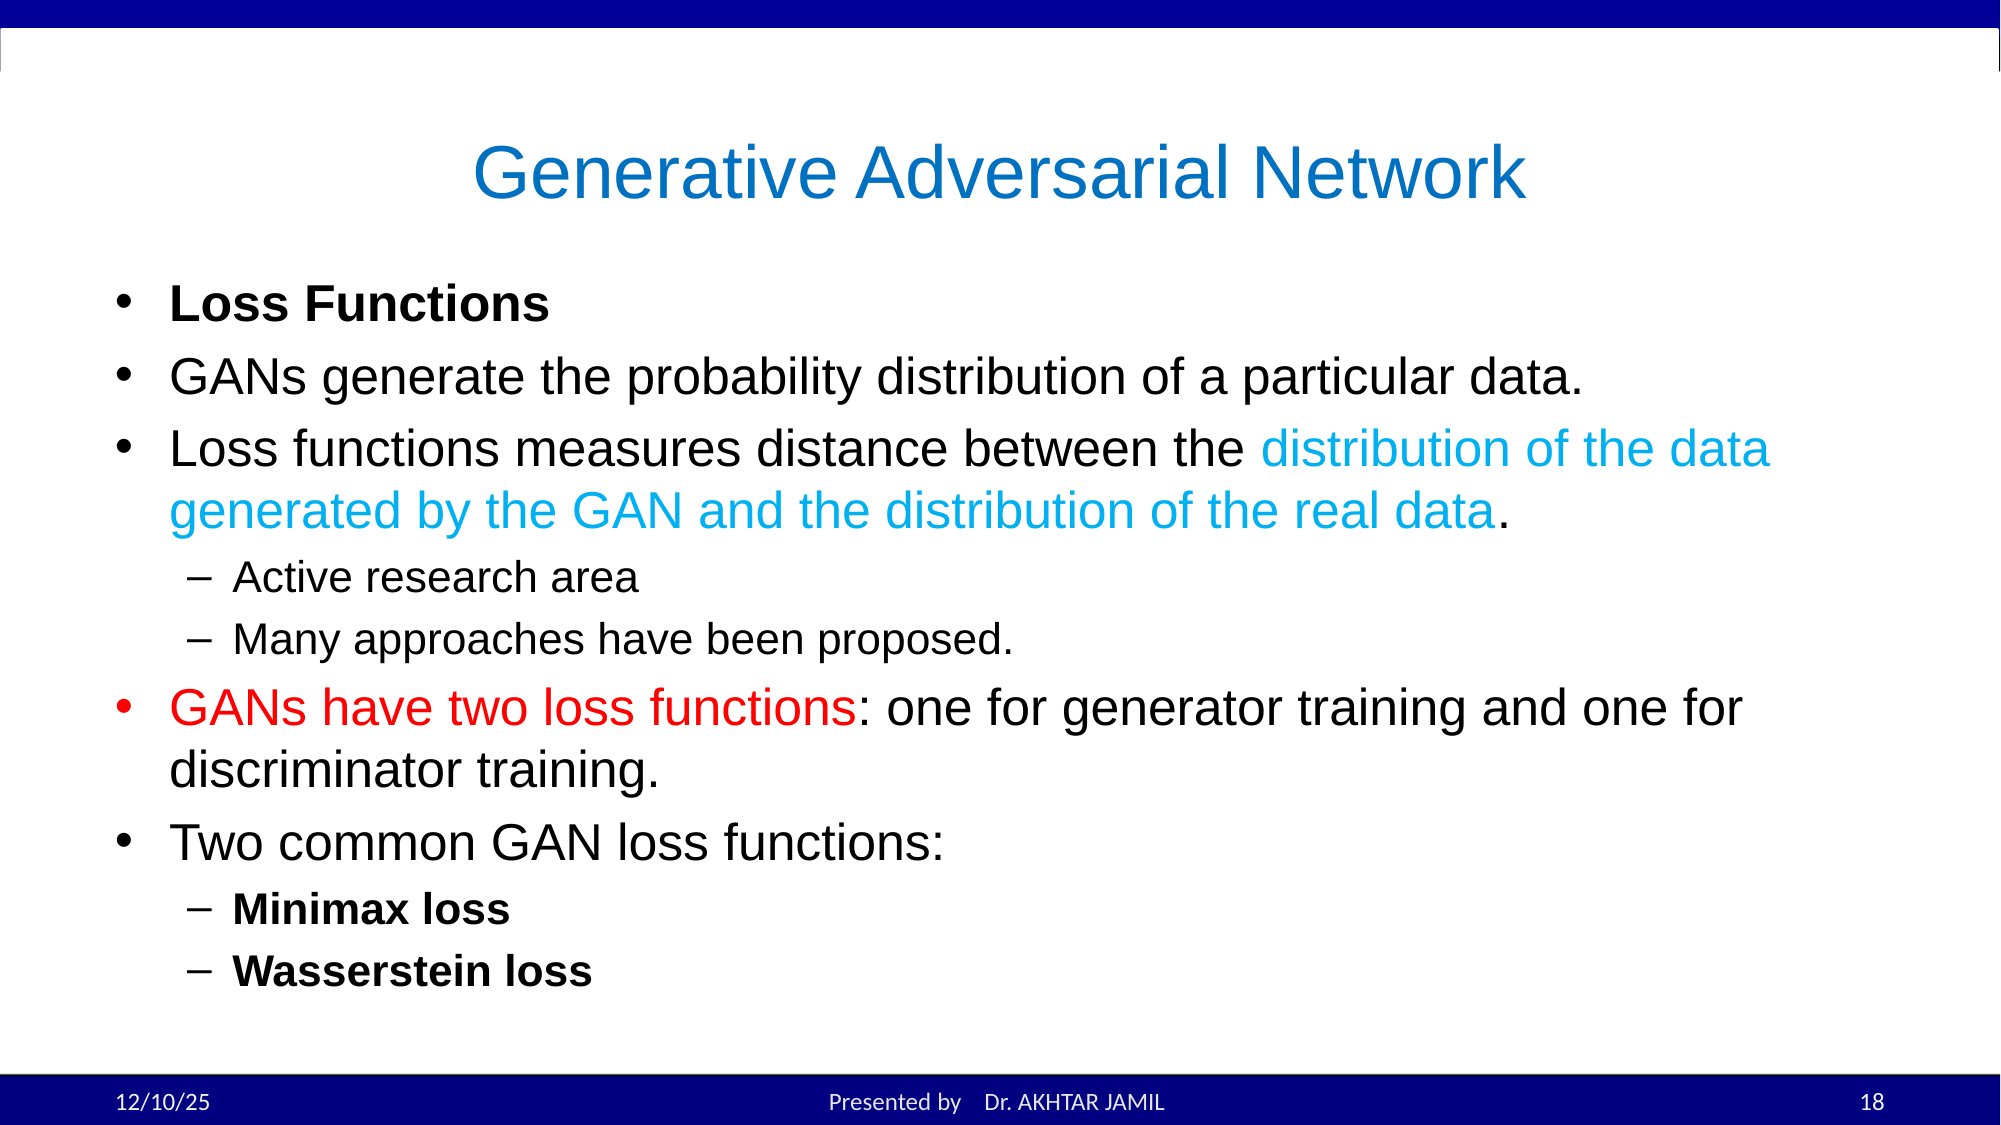

# Generative Adversarial Network
Loss Functions
GANs generate the probability distribution of a particular data.
Loss functions measures distance between the distribution of the data generated by the GAN and the distribution of the real data.
Active research area
Many approaches have been proposed.
GANs have two loss functions: one for generator training and one for discriminator training.
Two common GAN loss functions:
Minimax loss
Wasserstein loss
12/10/25
Presented by    Dr. AKHTAR JAMIL
18